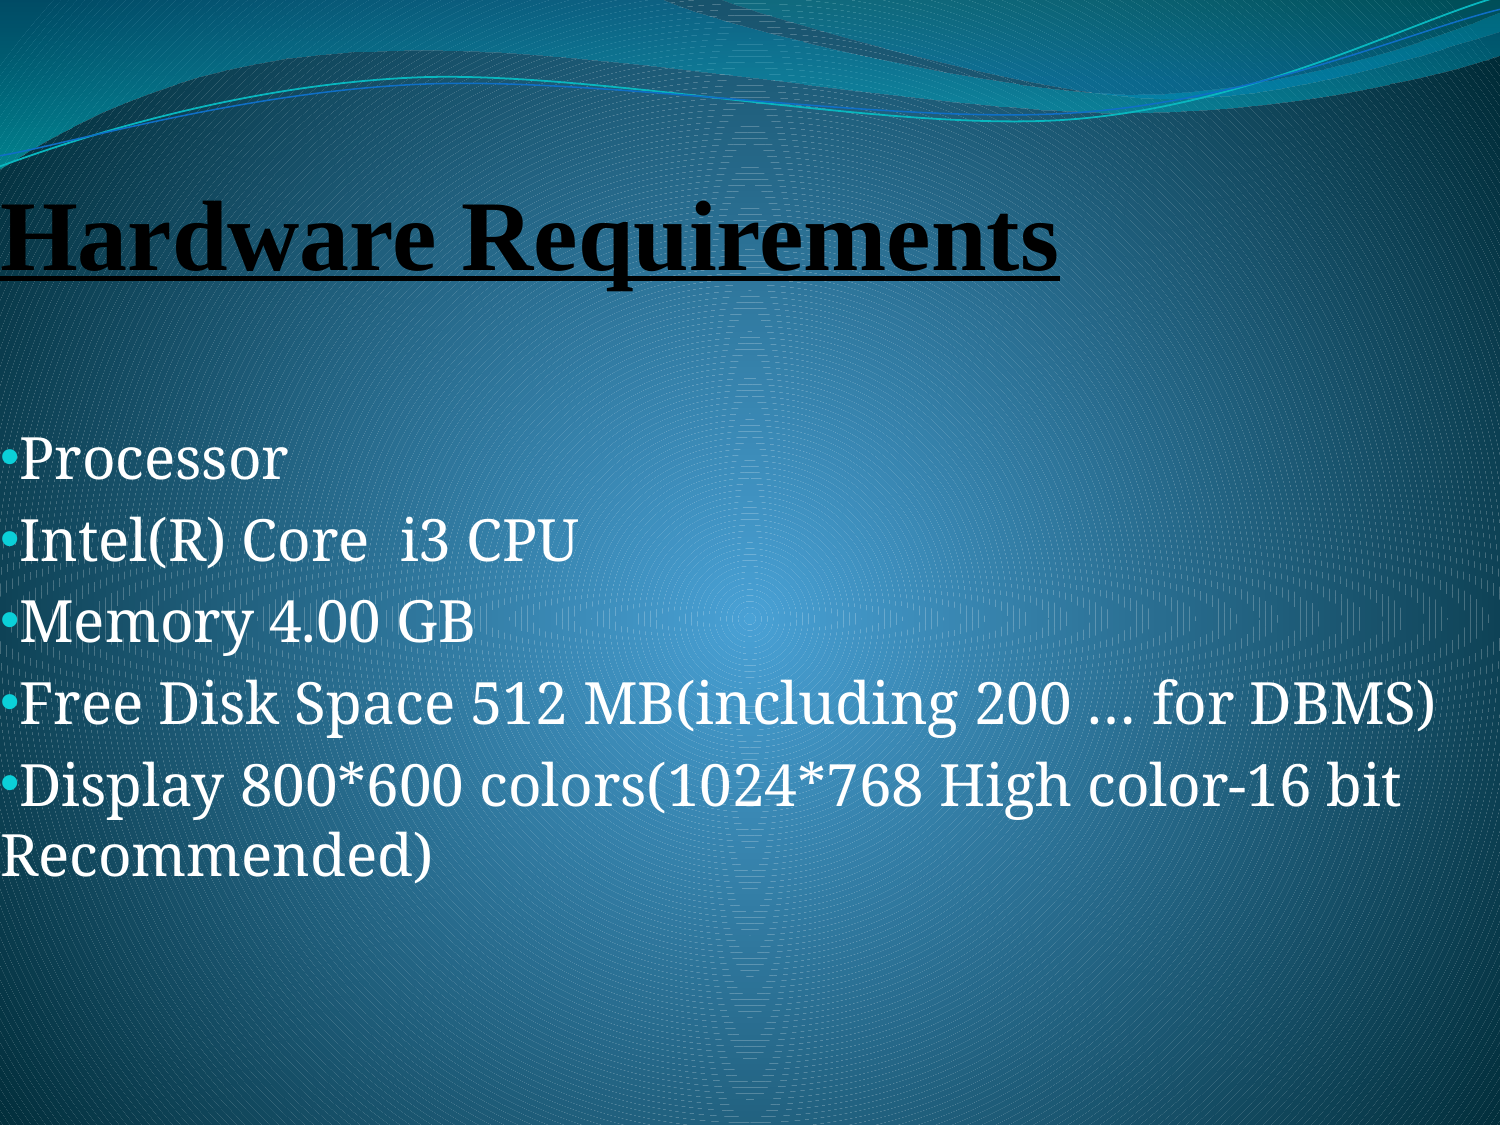

# Hardware Requirements

Processor
Intel(R) Core  i3 CPU
Memory 4.00 GB
Free Disk Space 512 MB(including 200 … for DBMS)
Display 800*600 colors(1024*768 High color-16 bit Recommended)